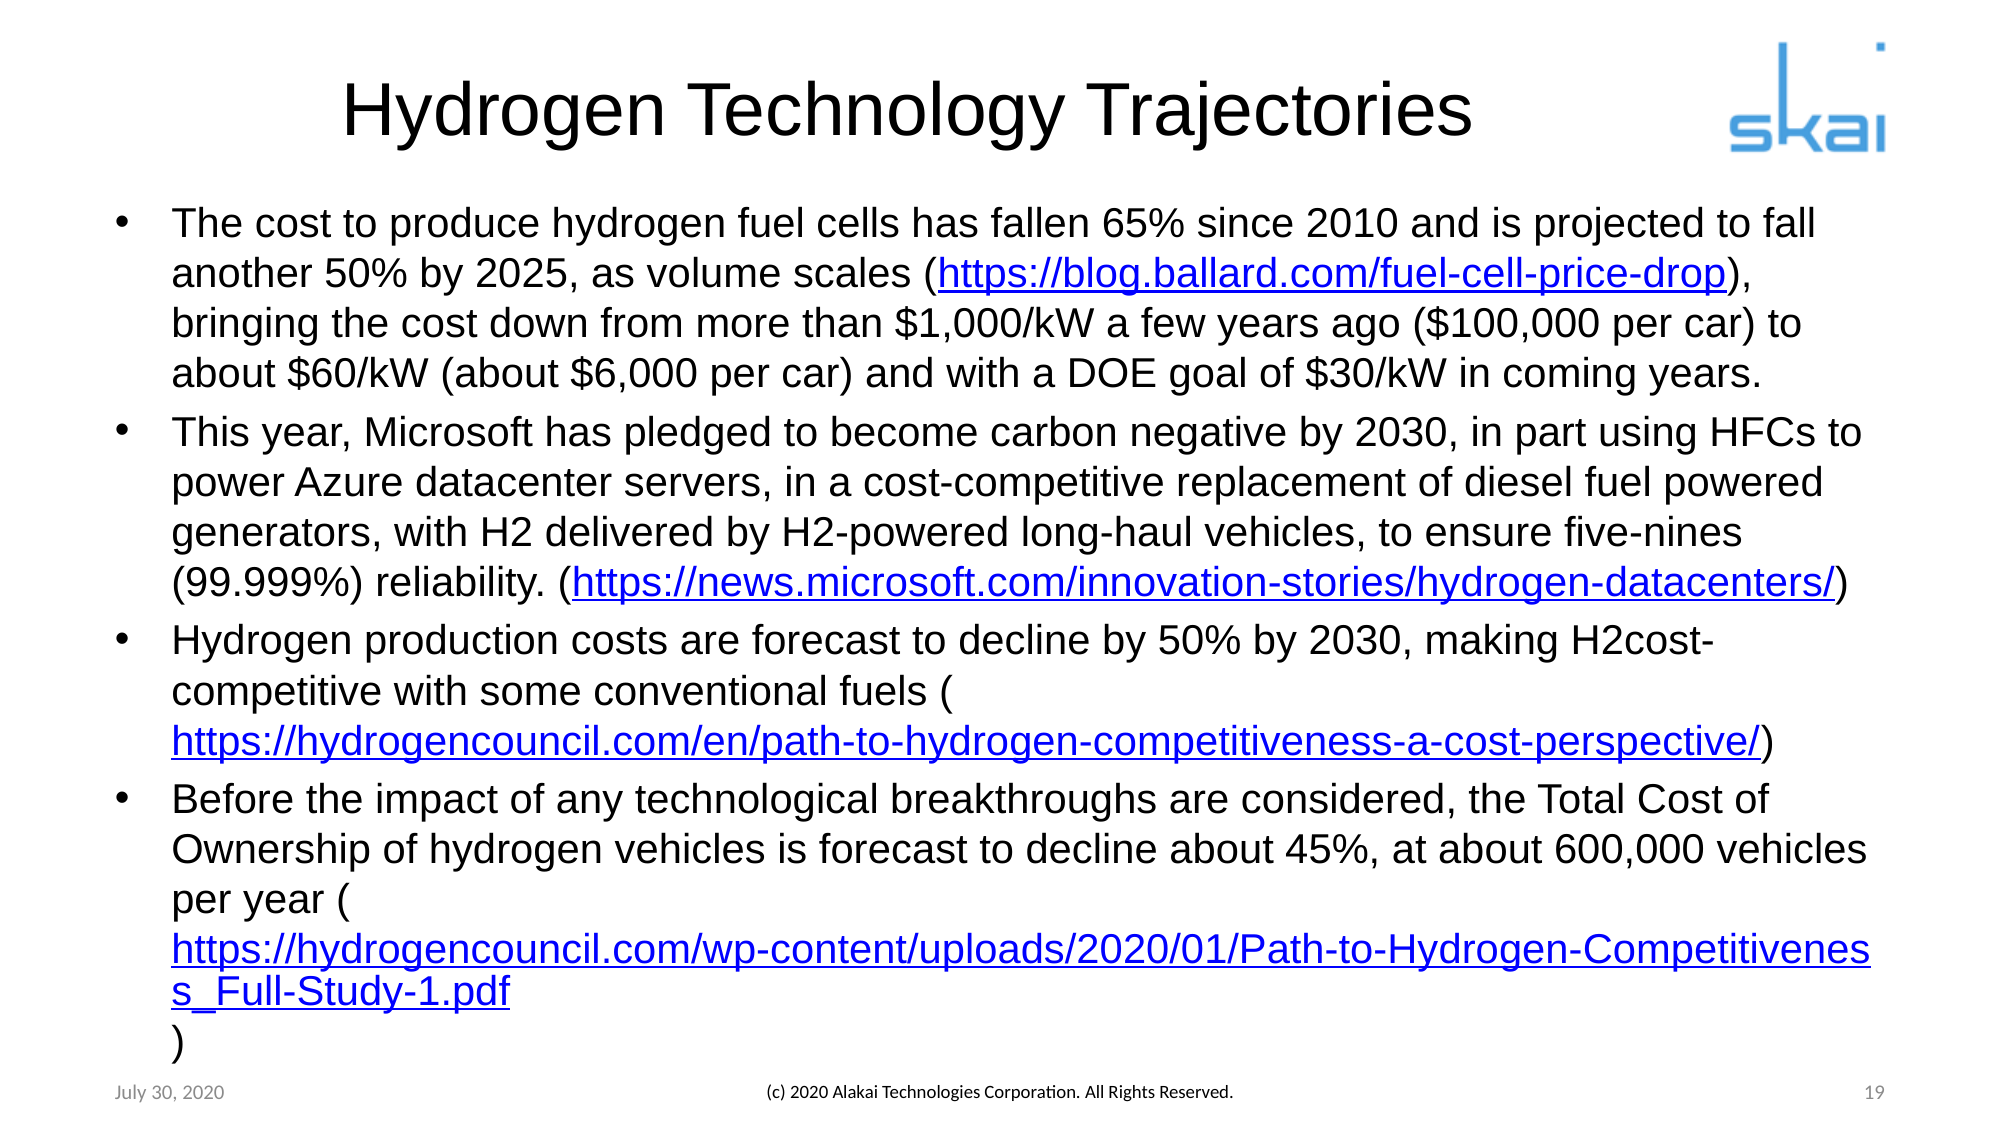

# Hydrogen Technology Trajectories
The cost to produce hydrogen fuel cells has fallen 65% since 2010 and is projected to fall another 50% by 2025, as volume scales (https://blog.ballard.com/fuel-cell-price-drop), bringing the cost down from more than $1,000/kW a few years ago ($100,000 per car) to about $60/kW (about $6,000 per car) and with a DOE goal of $30/kW in coming years.
This year, Microsoft has pledged to become carbon negative by 2030, in part using HFCs to power Azure datacenter servers, in a cost-competitive replacement of diesel fuel powered generators, with H2 delivered by H2-powered long-haul vehicles, to ensure five-nines (99.999%) reliability. (https://news.microsoft.com/innovation-stories/hydrogen-datacenters/)
Hydrogen production costs are forecast to decline by 50% by 2030, making H2cost-competitive with some conventional fuels (https://hydrogencouncil.com/en/path-to-hydrogen-competitiveness-a-cost-perspective/)
Before the impact of any technological breakthroughs are considered, the Total Cost of Ownership of hydrogen vehicles is forecast to decline about 45%, at about 600,000 vehicles per year (https://hydrogencouncil.com/wp-content/uploads/2020/01/Path-to-Hydrogen-Competitiveness_Full-Study-1.pdf)

July 30, 2020
(c) 2020 Alakai Technologies Corporation. All Rights Reserved.
19